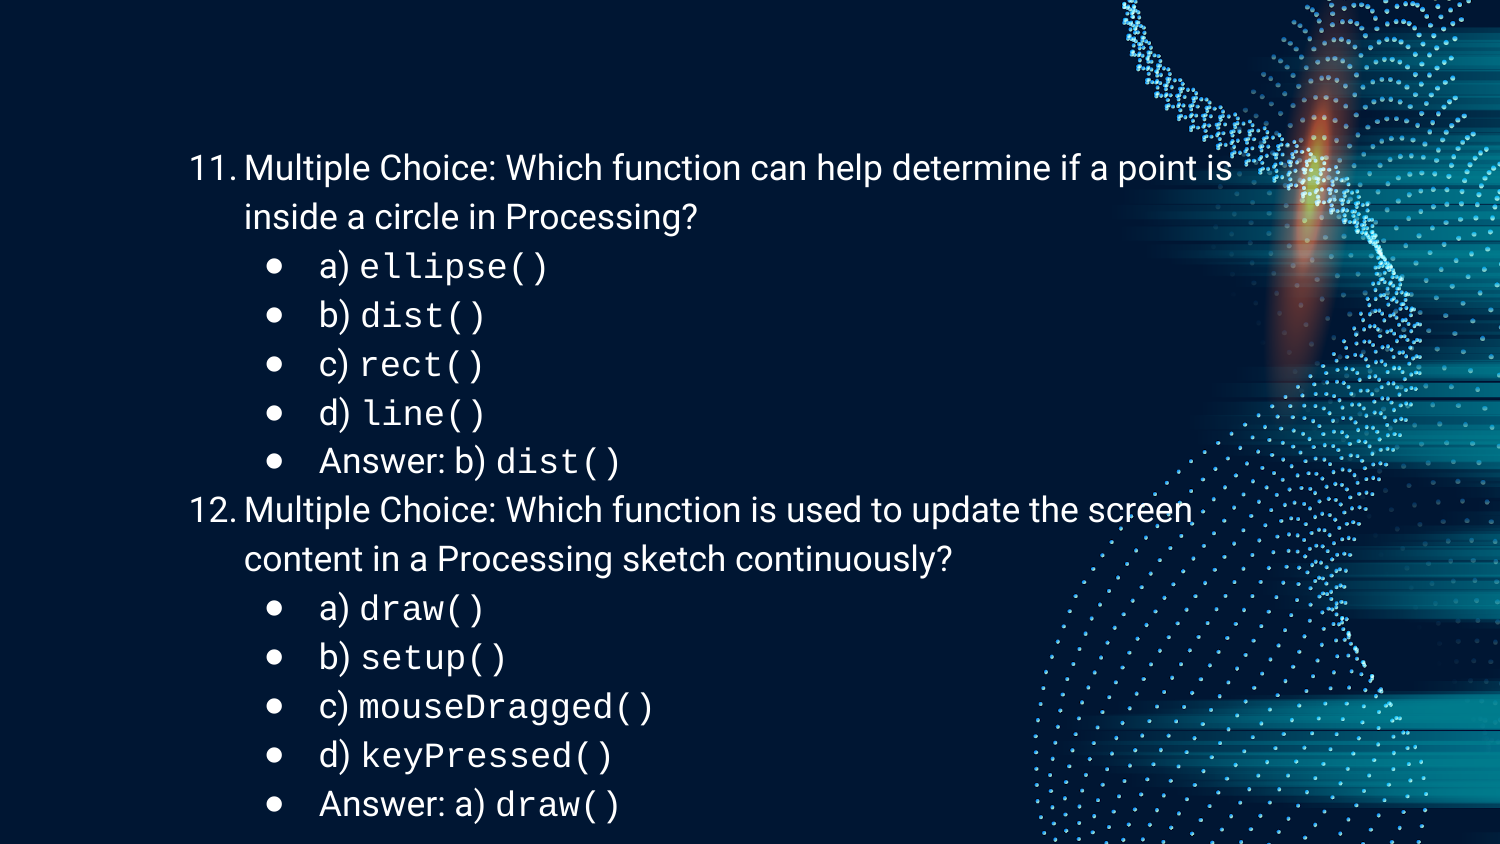

Multiple Choice: Which function can help determine if a point is inside a circle in Processing?
a) ellipse()
b) dist()
c) rect()
d) line()
Answer: b) dist()
Multiple Choice: Which function is used to update the screen content in a Processing sketch continuously?
a) draw()
b) setup()
c) mouseDragged()
d) keyPressed()
Answer: a) draw()